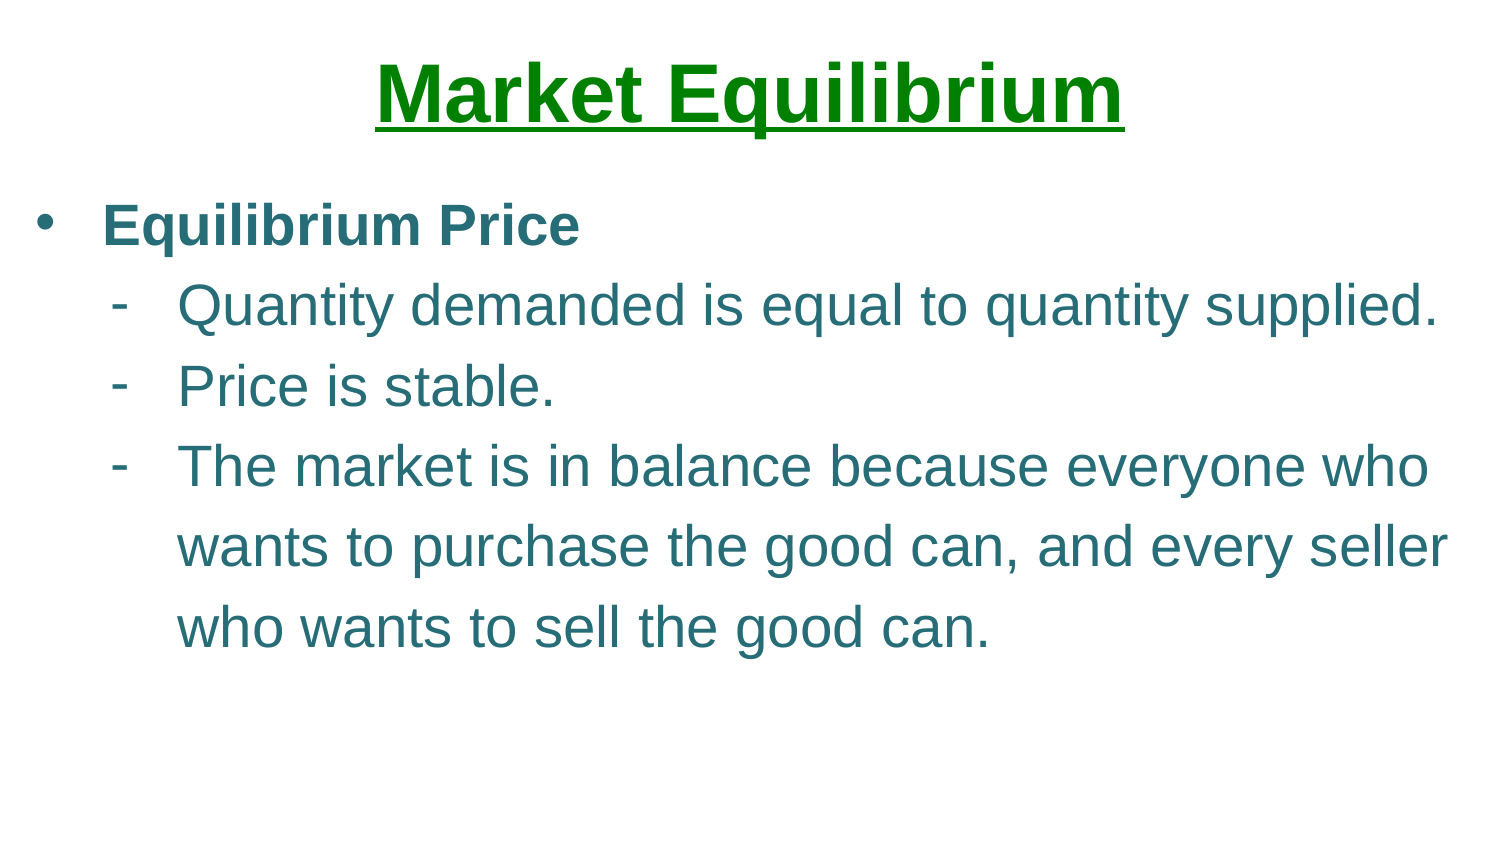

# Market Equilibrium
Equilibrium Price
Quantity demanded is equal to quantity supplied.
Price is stable.
The market is in balance because everyone who wants to purchase the good can, and every seller who wants to sell the good can.